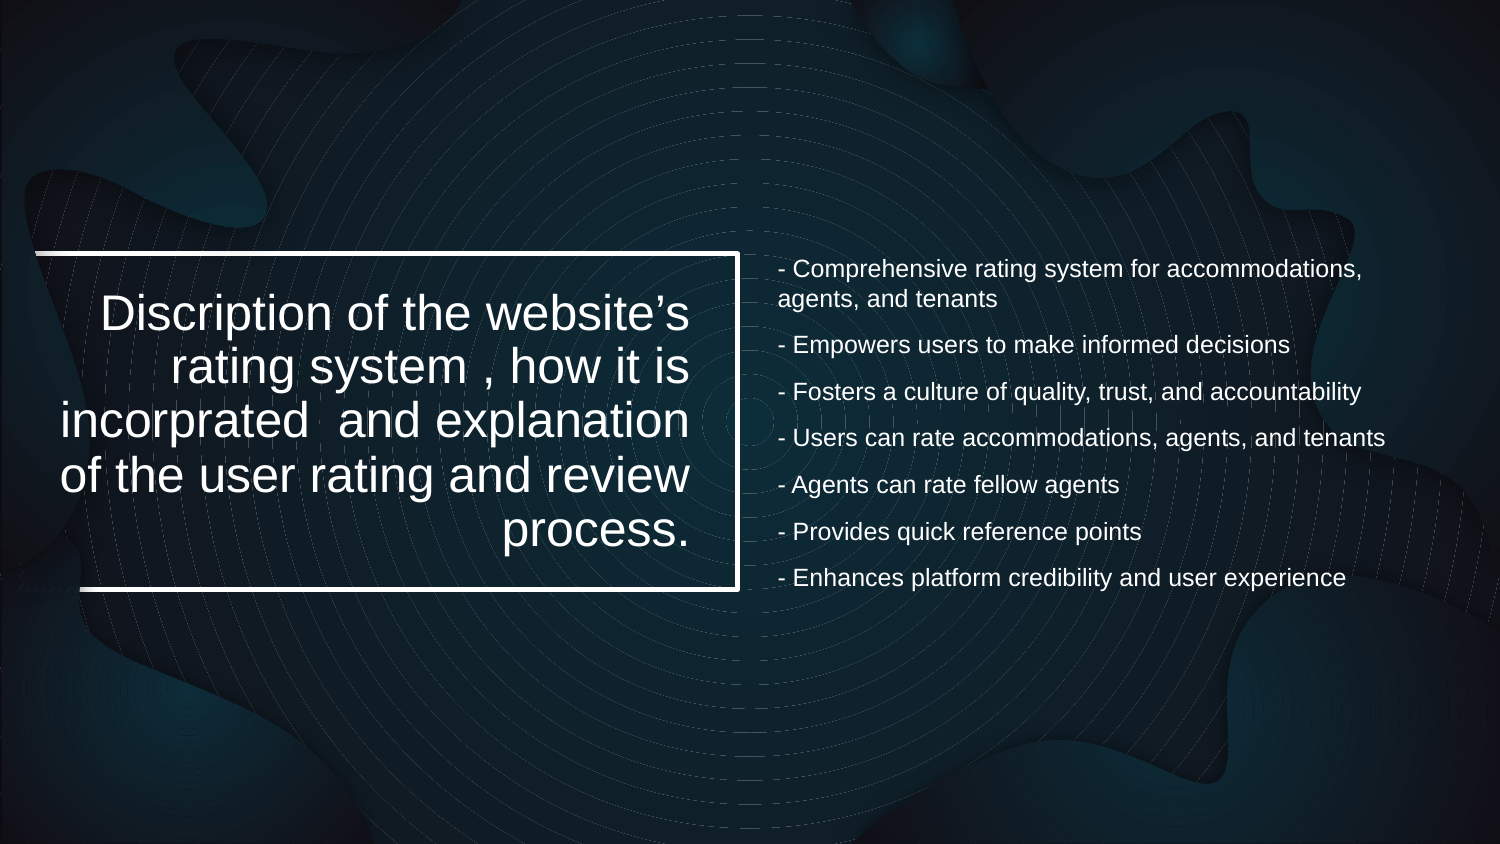

- Comprehensive rating system for accommodations, agents, and tenants
- Empowers users to make informed decisions
- Fosters a culture of quality, trust, and accountability
- Users can rate accommodations, agents, and tenants
- Agents can rate fellow agents
- Provides quick reference points
- Enhances platform credibility and user experience
# Discription of the website’s rating system , how it is incorprated  and explanation of the user rating and review process.